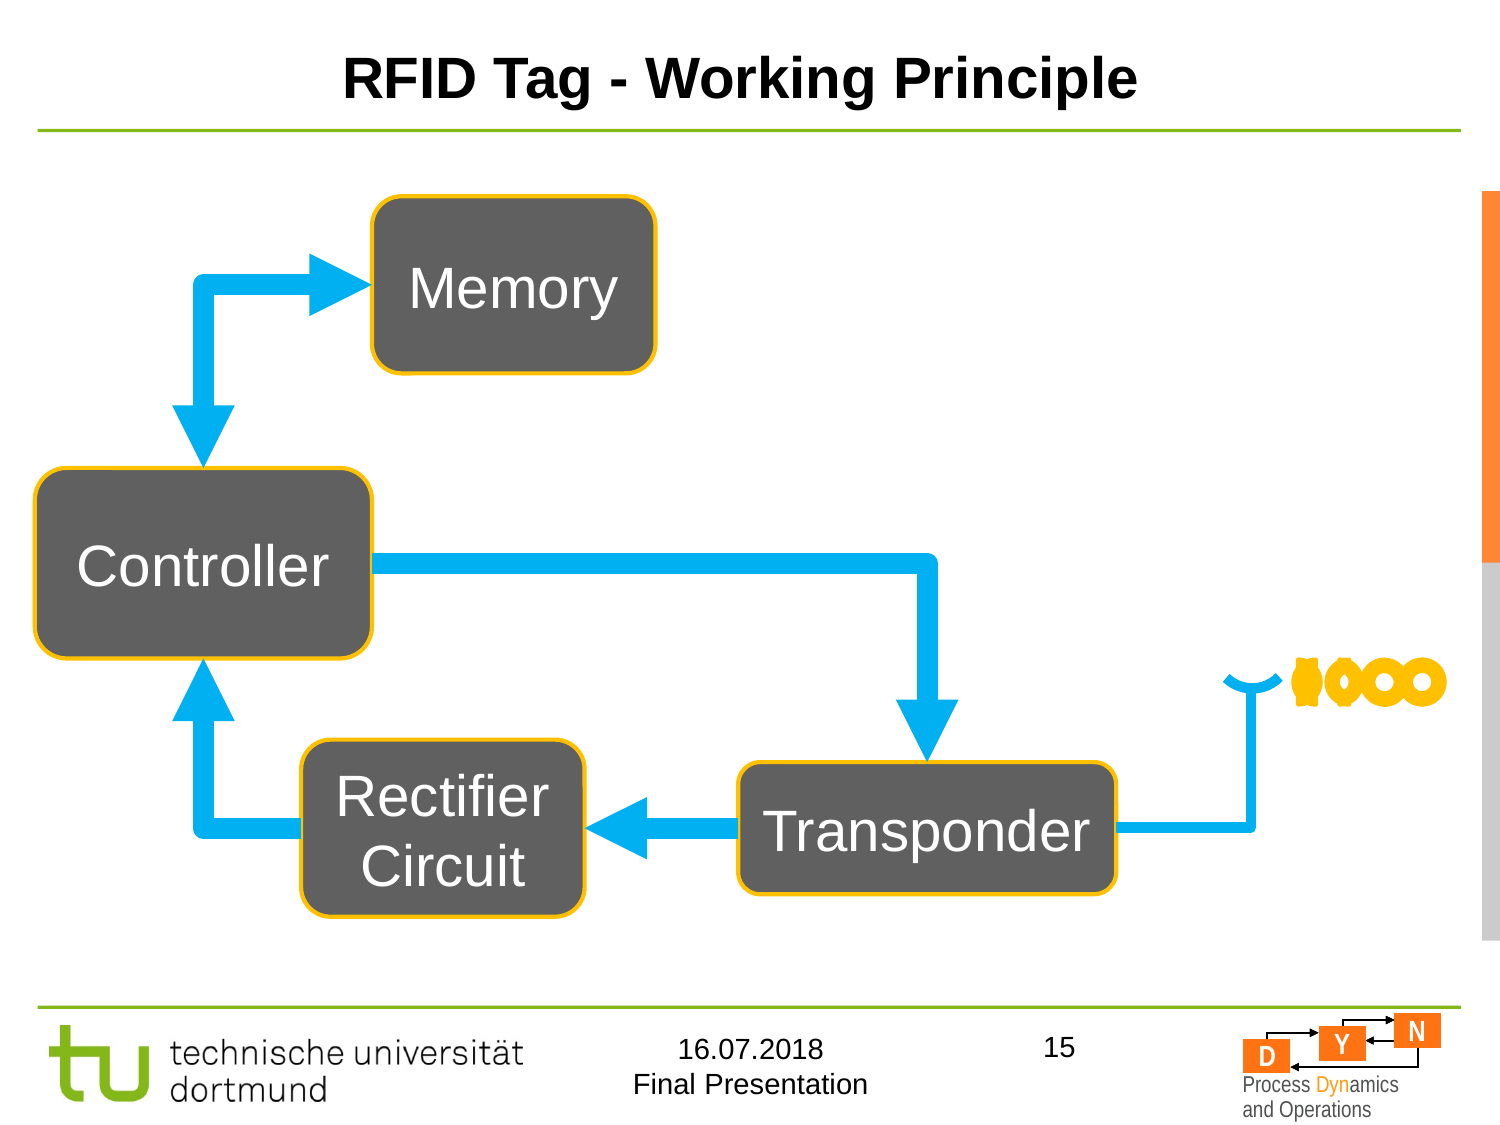

# RFID Tag - Working Principle
Memory
Controller

Rectifier Circuit
Transponder